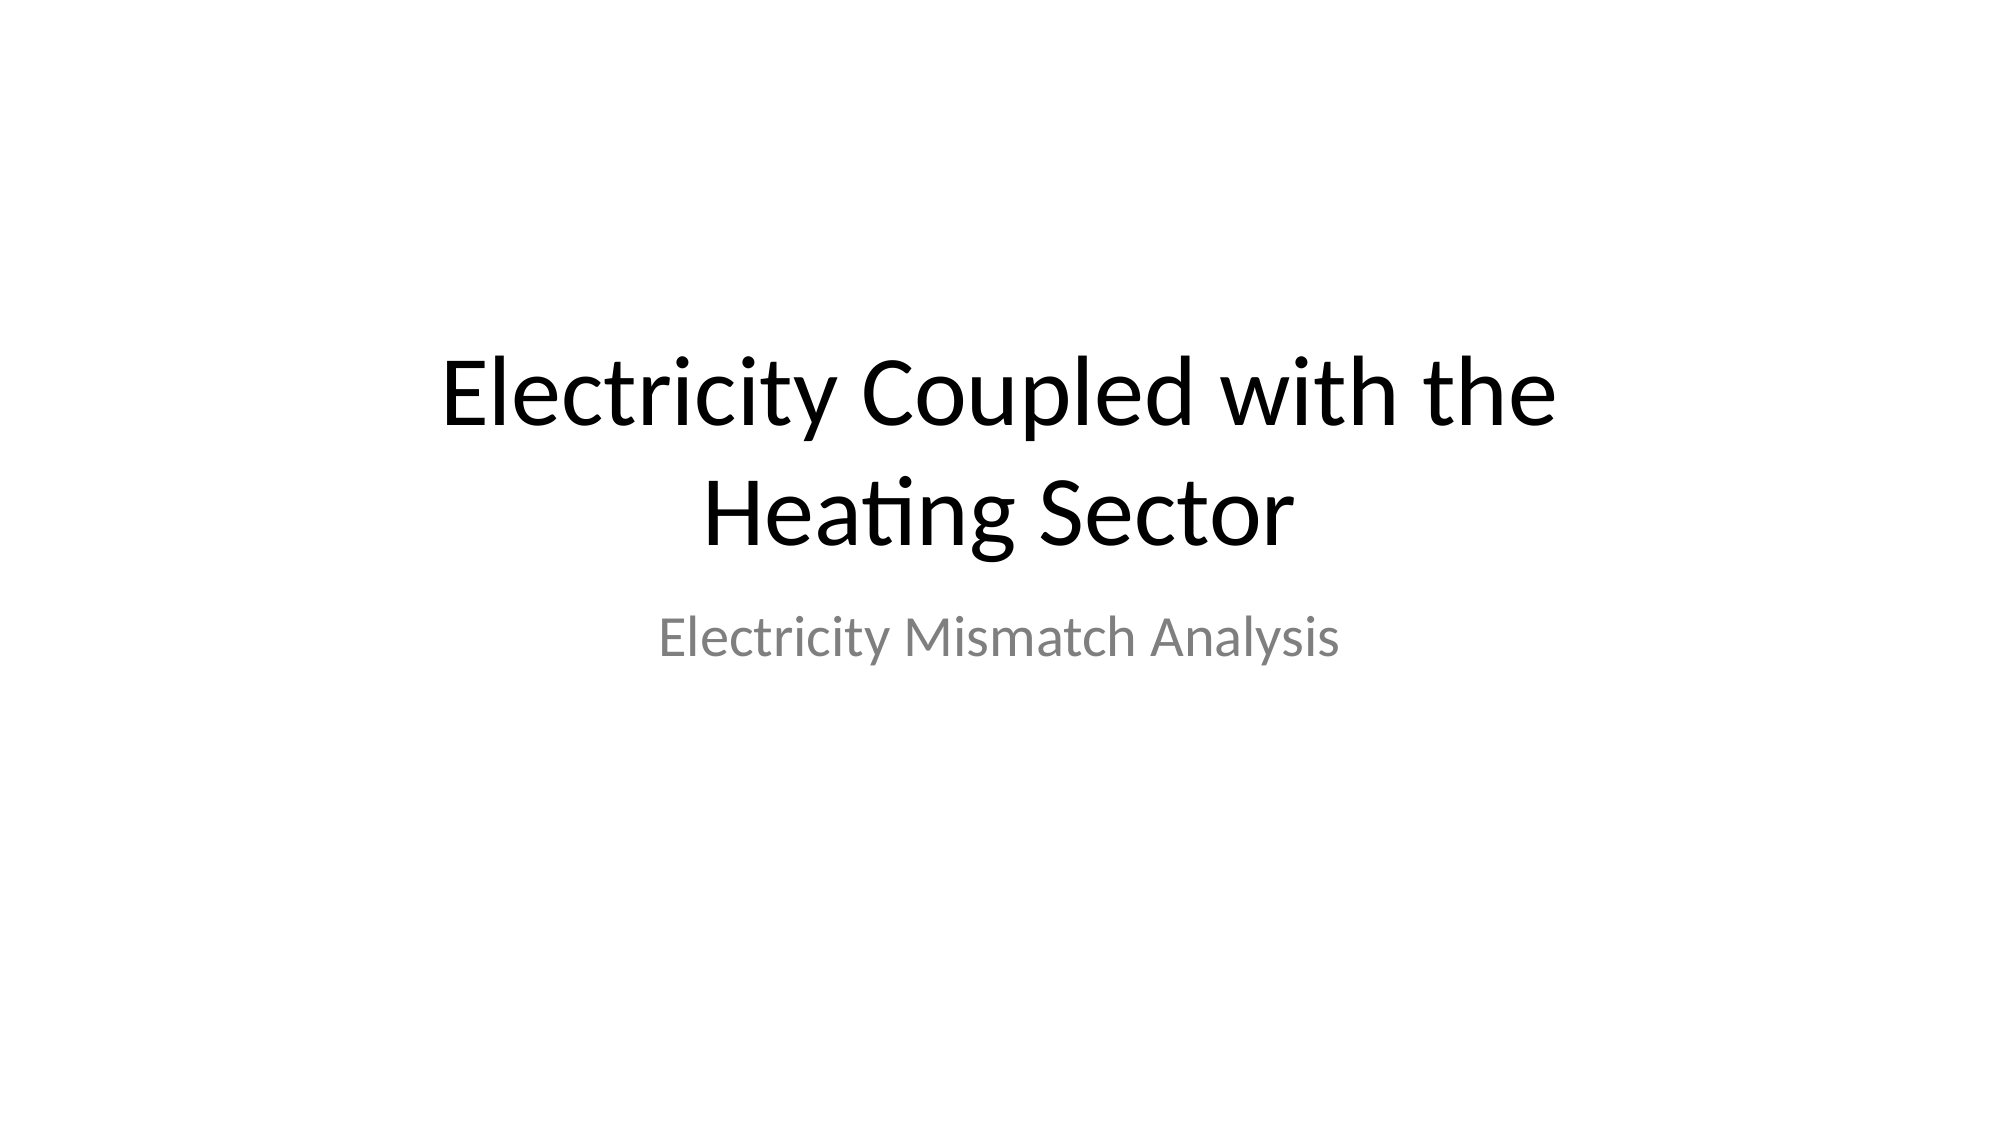

Electricity Coupled with the
Heating Sector
Electricity Mismatch Analysis